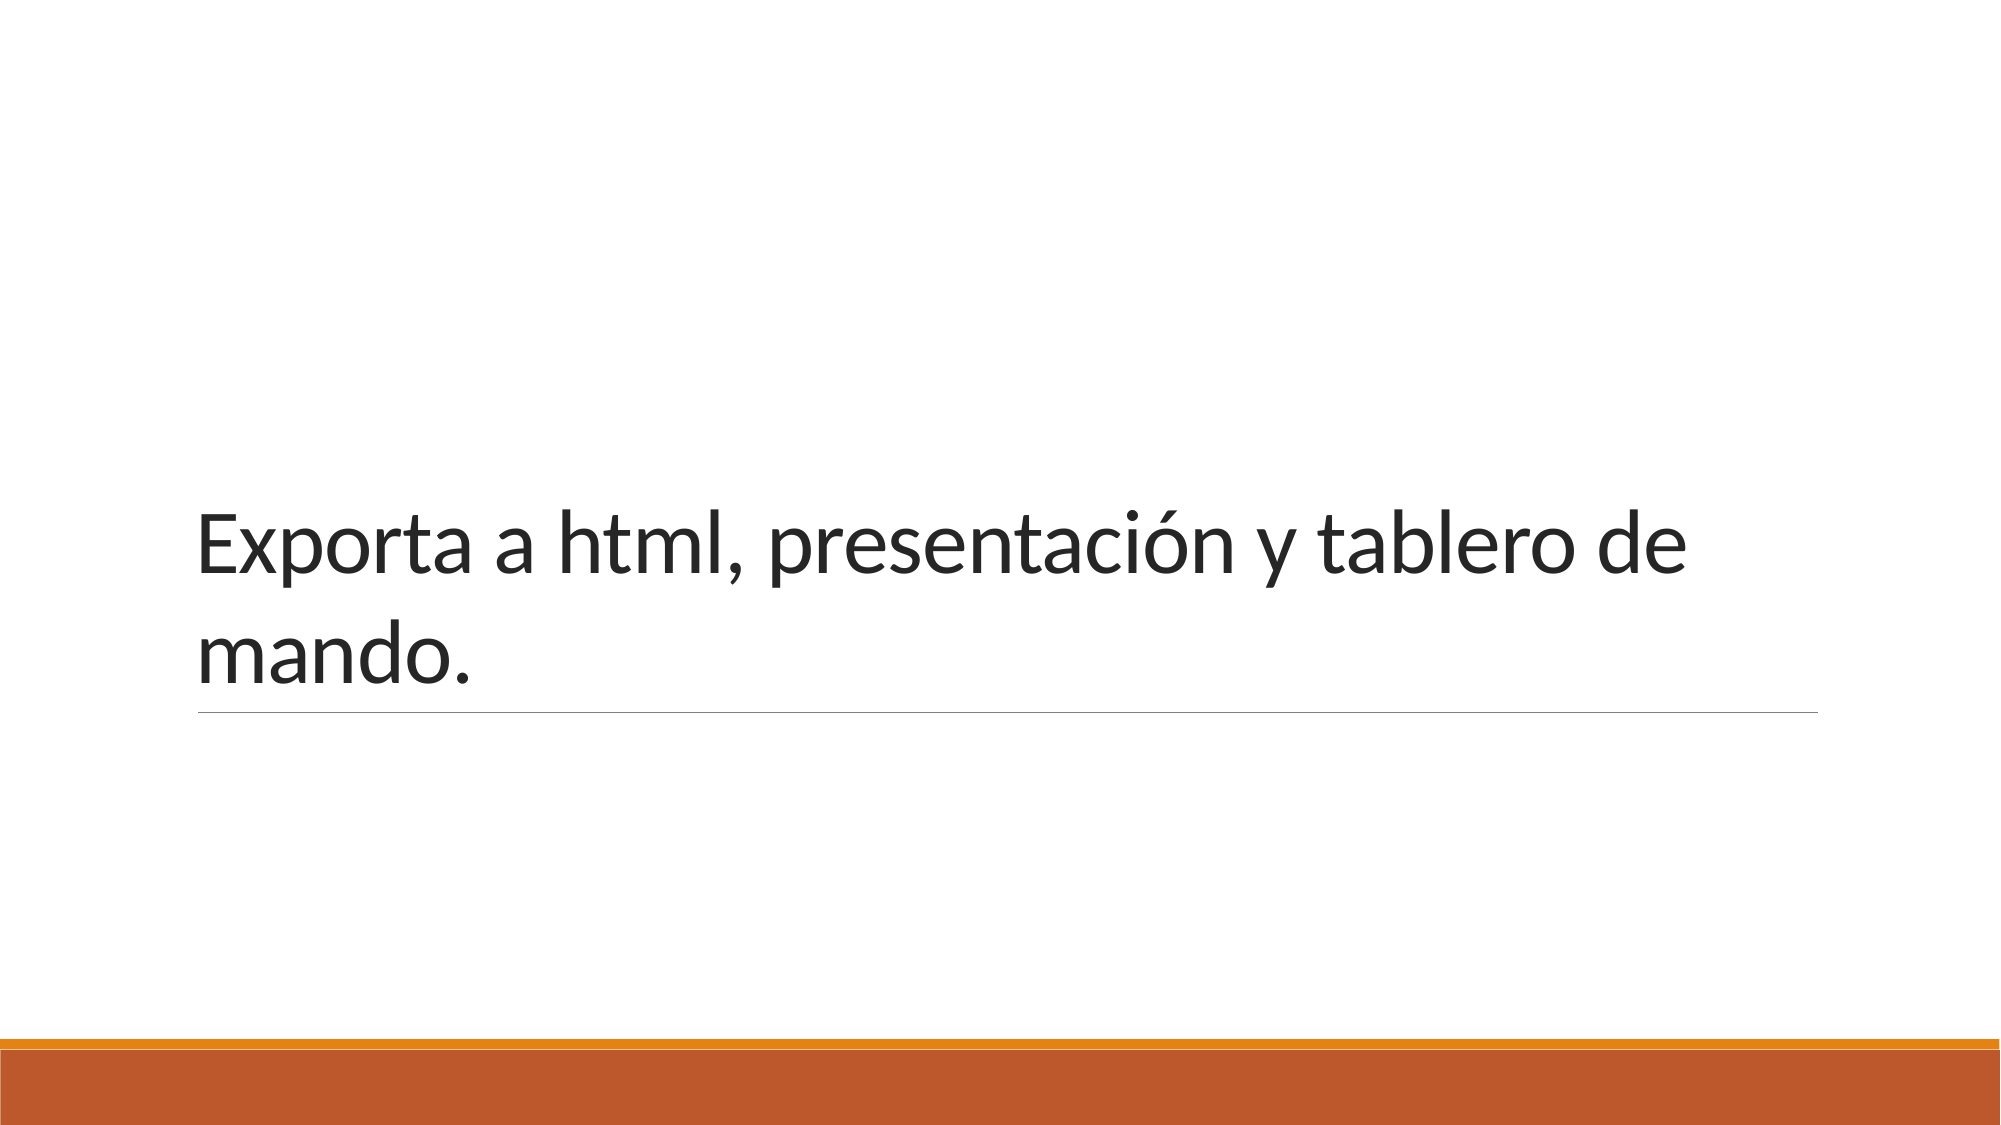

# Exporta a html, presentación y tablero de mando.